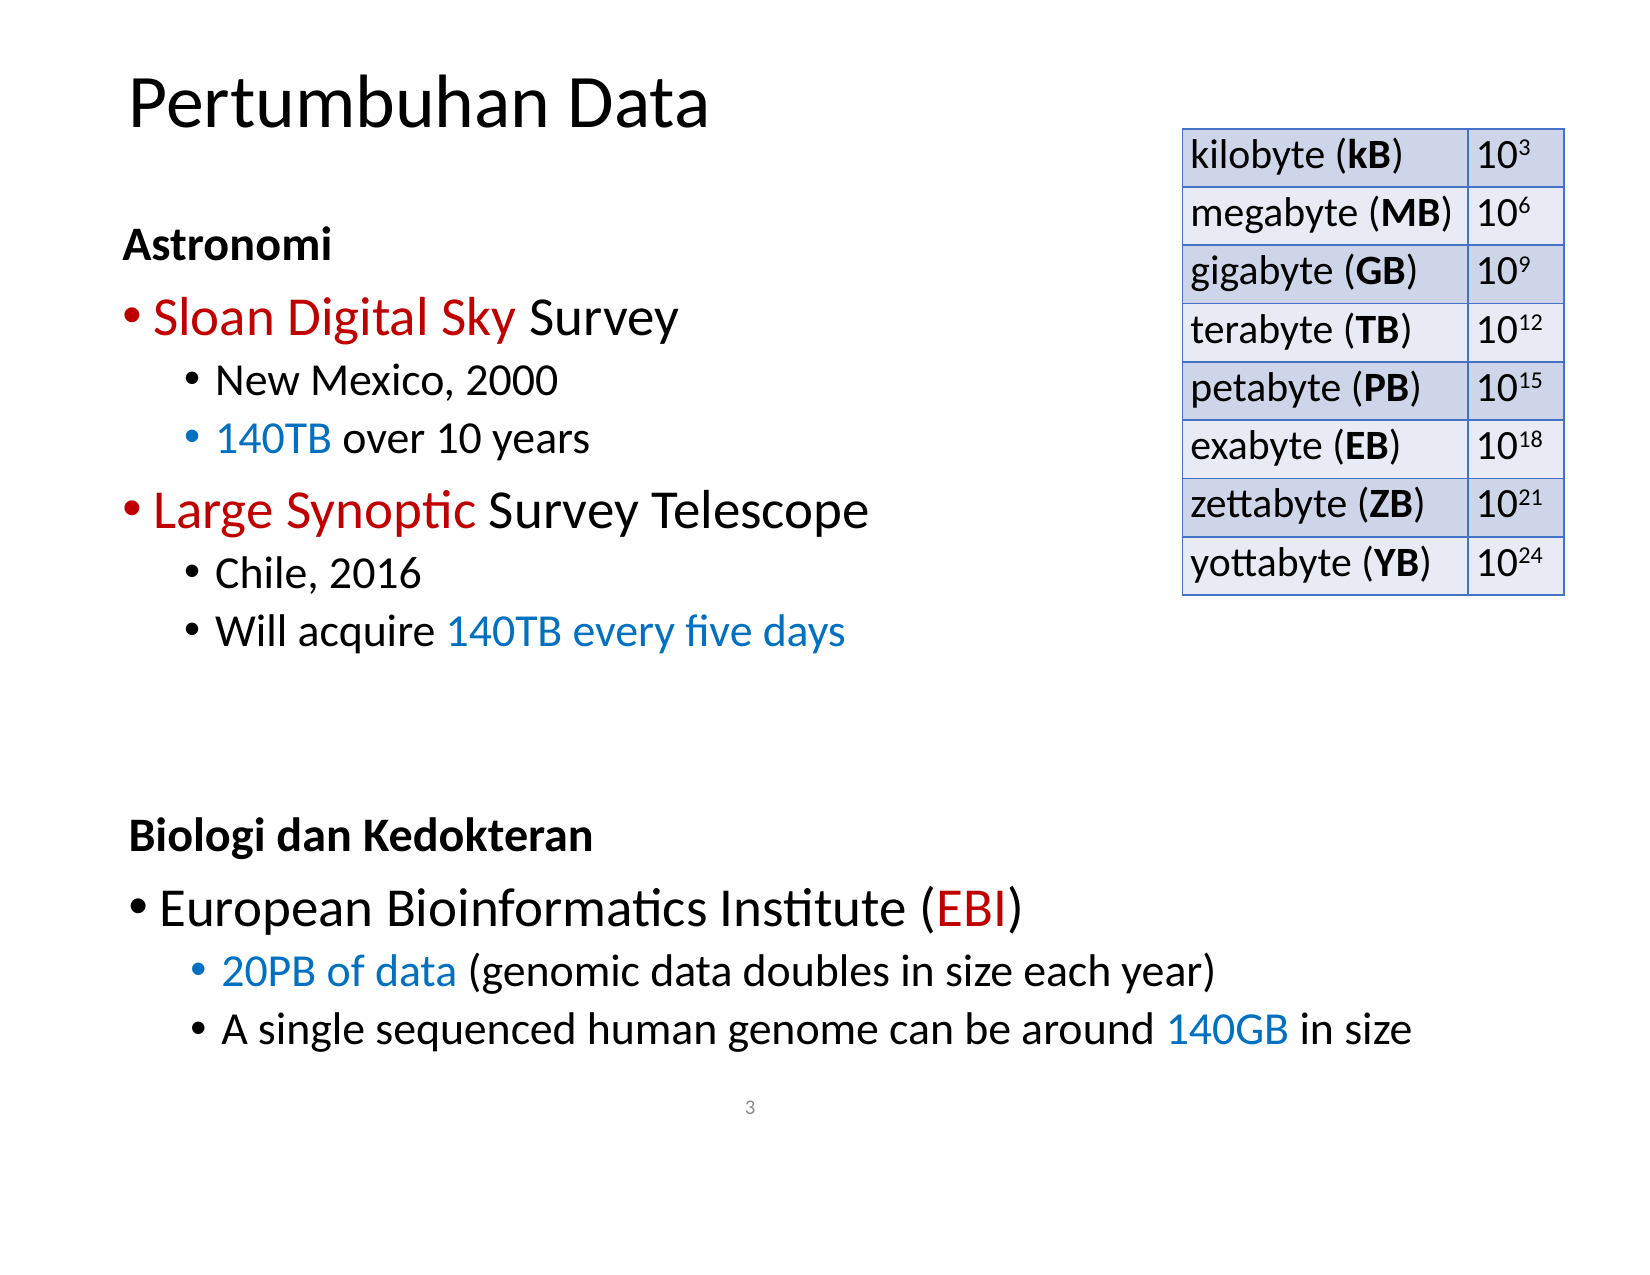

# Pertumbuhan Data
| kilobyte (kB) | 103 |
| --- | --- |
| megabyte (MB) | 106 |
| gigabyte (GB) | 109 |
| terabyte (TB) | 1012 |
| petabyte (PB) | 1015 |
| exabyte (EB) | 1018 |
| zettabyte (ZB) | 1021 |
| yottabyte (YB) | 1024 |
Astronomi
Sloan Digital Sky Survey
New Mexico, 2000
140TB over 10 years
Large Synoptic Survey Telescope
Chile, 2016
Will acquire 140TB every five days
Biologi dan Kedokteran
European Bioinformatics Institute (EBI)
20PB of data (genomic data doubles in size each year)
A single sequenced human genome can be around 140GB in size
3